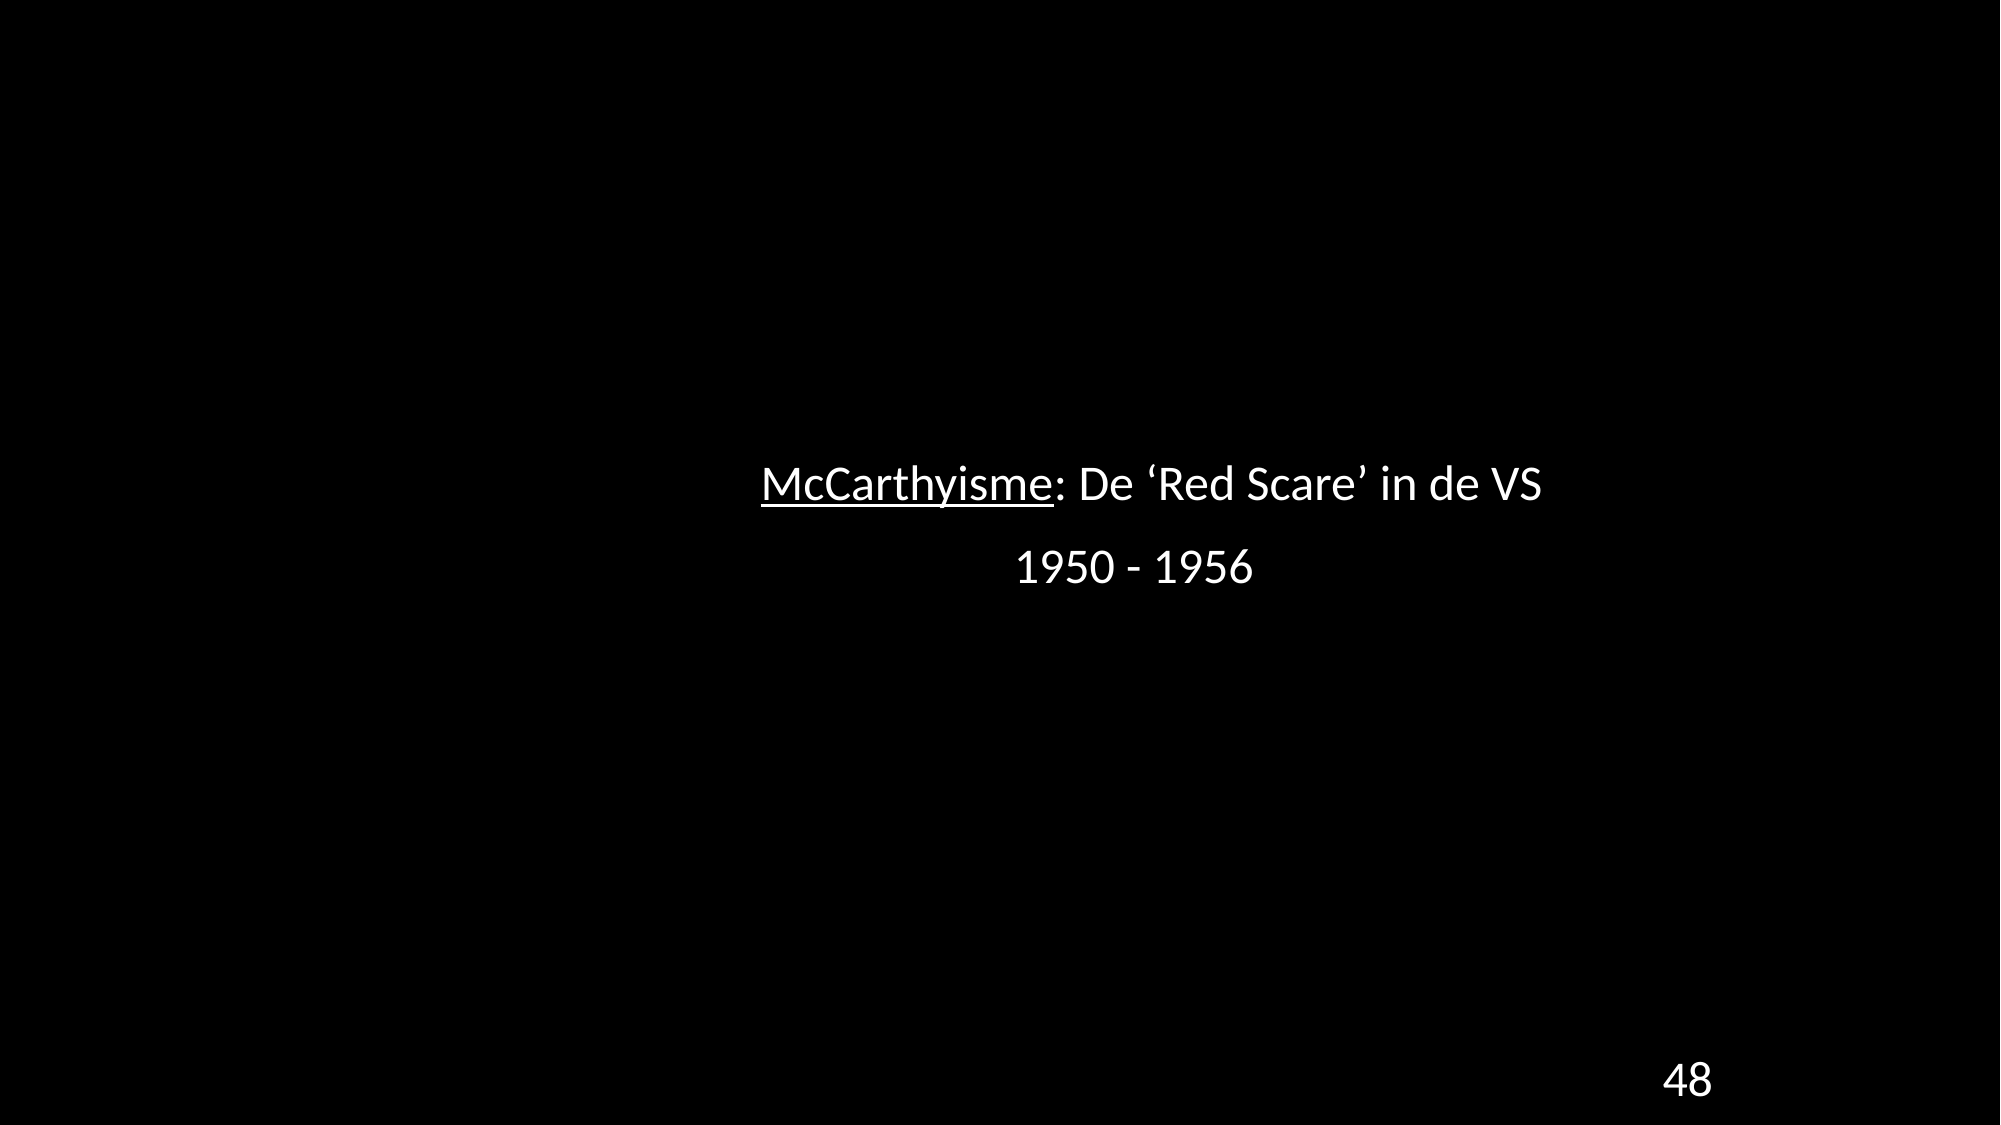

McCarthyisme: De ‘Red Scare’ in de VS
1950 - 1956
48